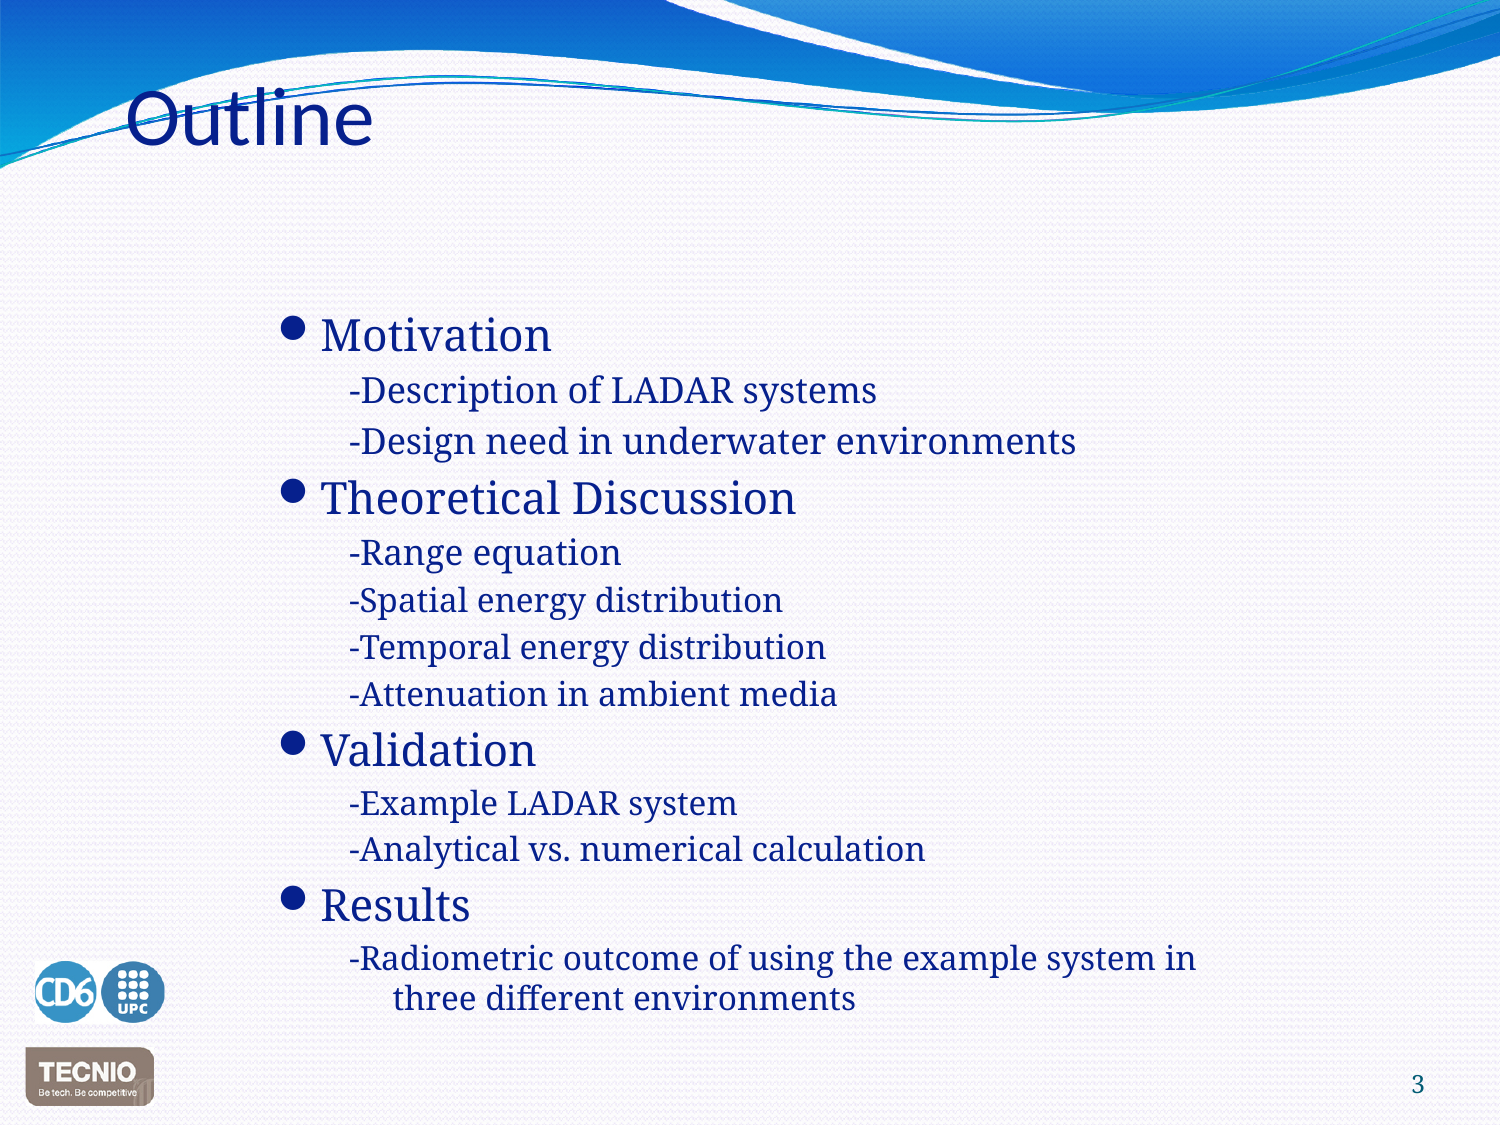

# Outline
Motivation
-Description of LADAR systems
-Design need in underwater environments
Theoretical Discussion
-Range equation
-Spatial energy distribution
-Temporal energy distribution
-Attenuation in ambient media
Validation
-Example LADAR system
-Analytical vs. numerical calculation
Results
-Radiometric outcome of using the example system in three different environments
3